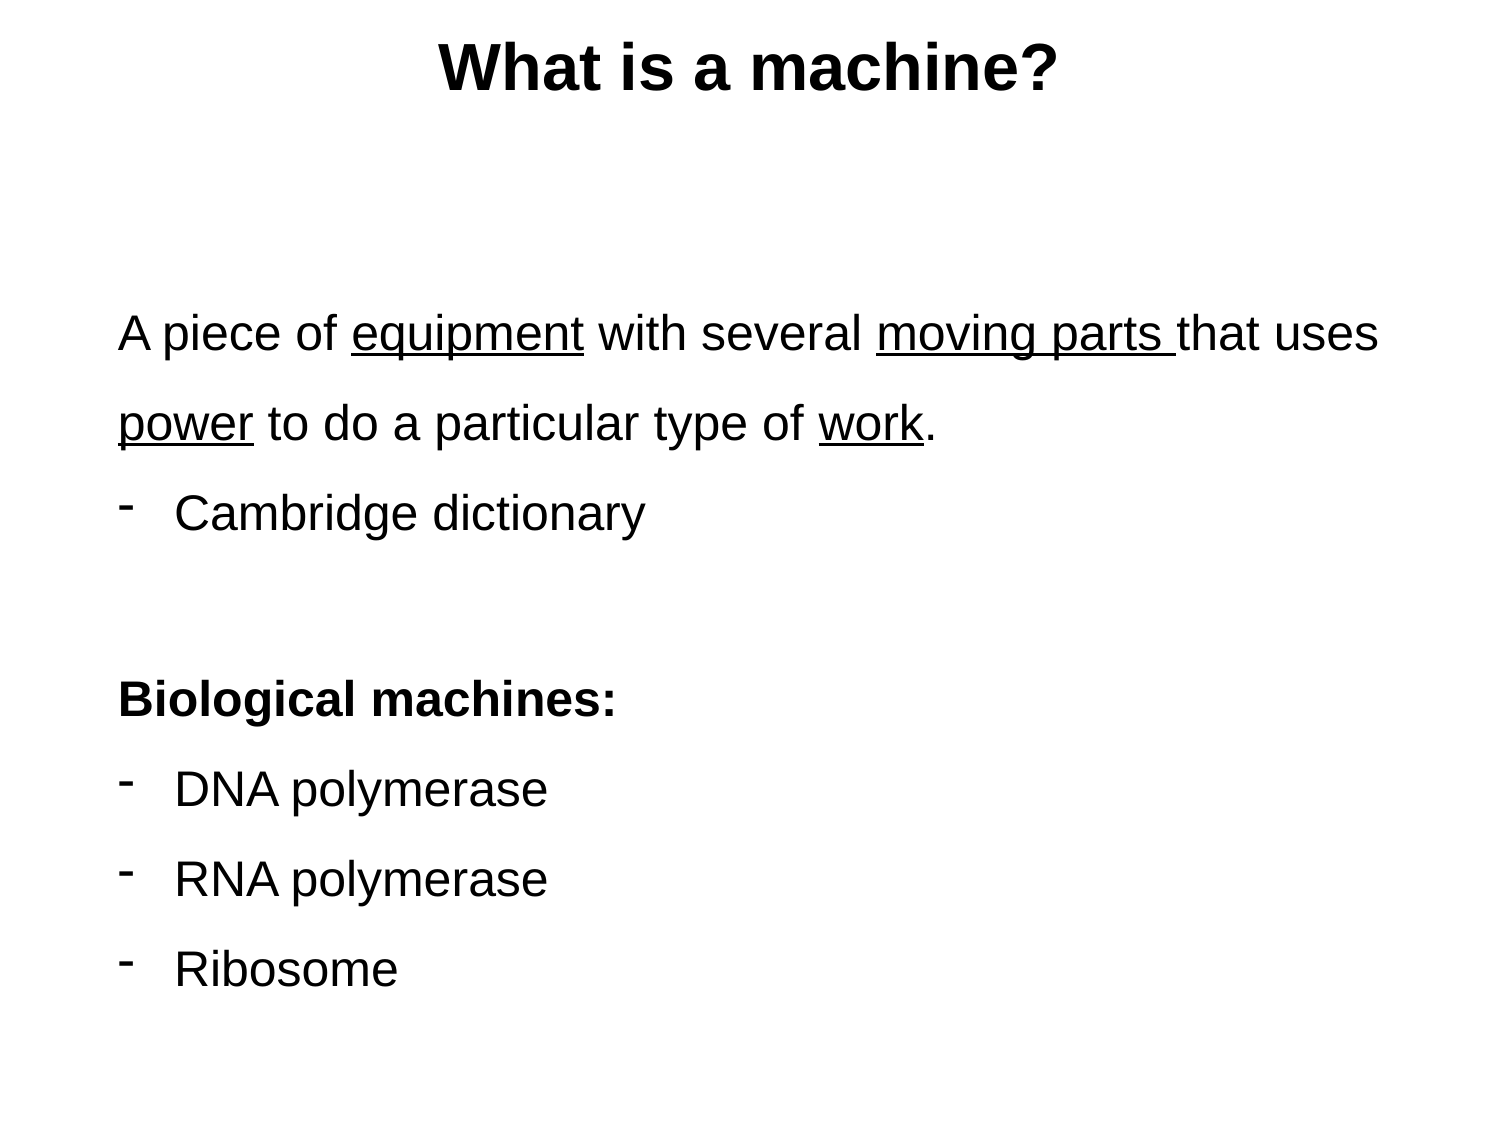

What is a machine?
A piece of equipment with several moving parts that uses power to do a particular type of work.
Cambridge dictionary
Biological machines:
DNA polymerase
RNA polymerase
Ribosome